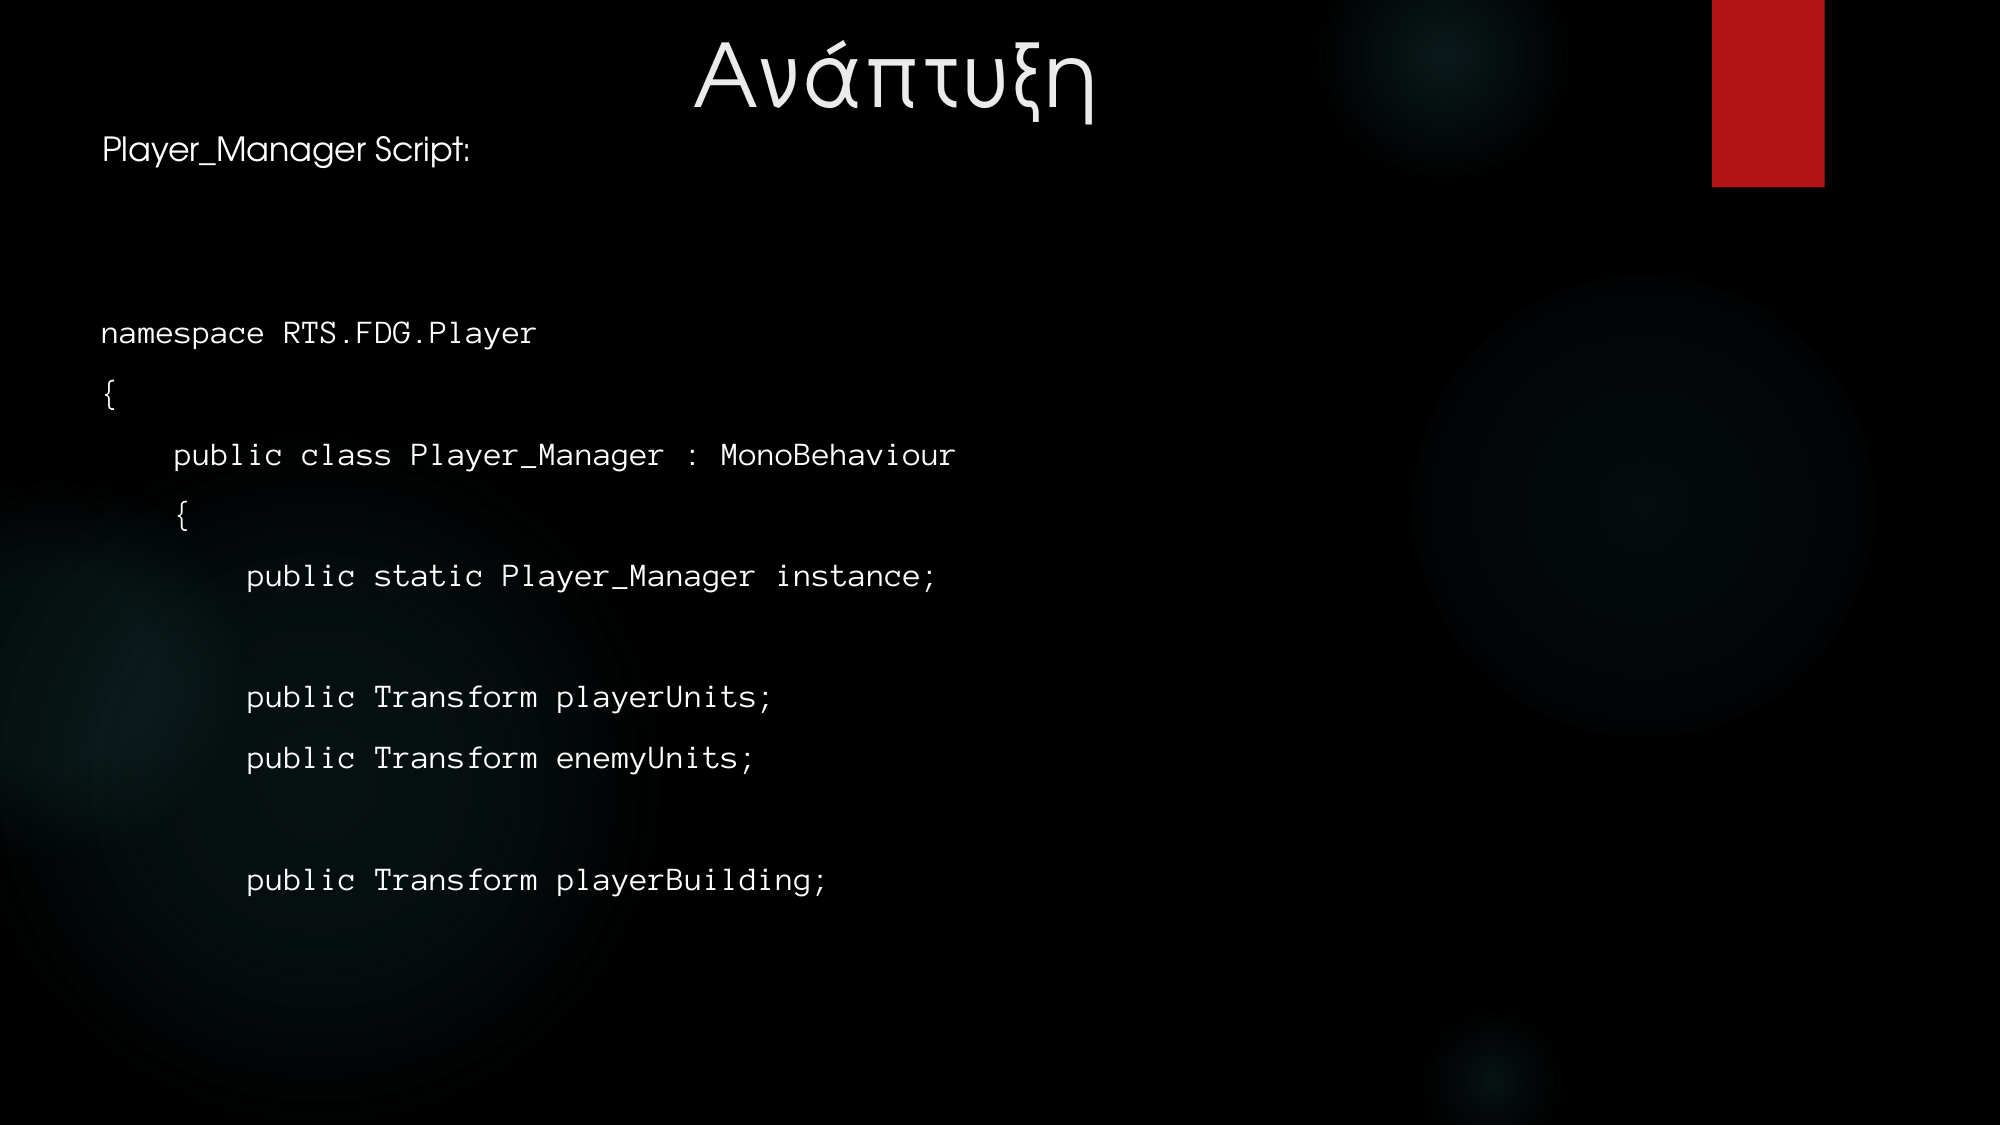

# Ανάπτυξη
Player_Manager Script:

namespace RTS.FDG.Player
{
    public class Player_Manager : MonoBehaviour
    {
        public static Player_Manager instance;

        public Transform playerUnits;
        public Transform enemyUnits;

        public Transform playerBuilding;